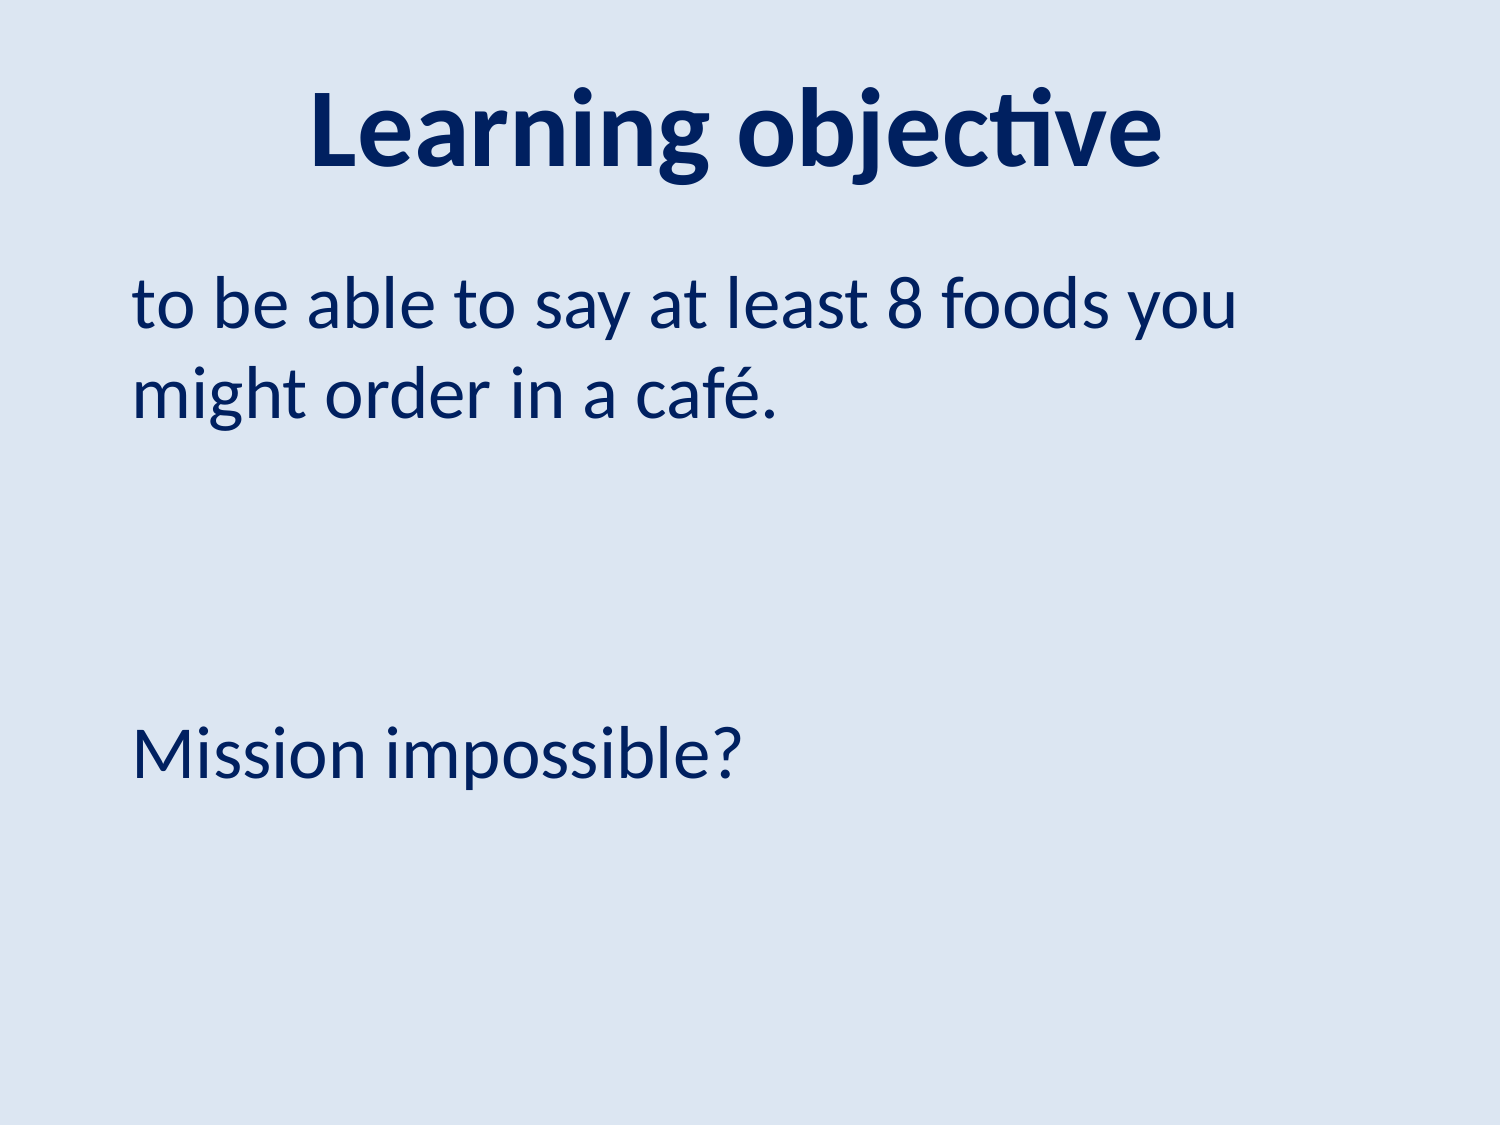

Learning objective
to be able to say at least 8 foods you might order in a café.

Mission impossible?